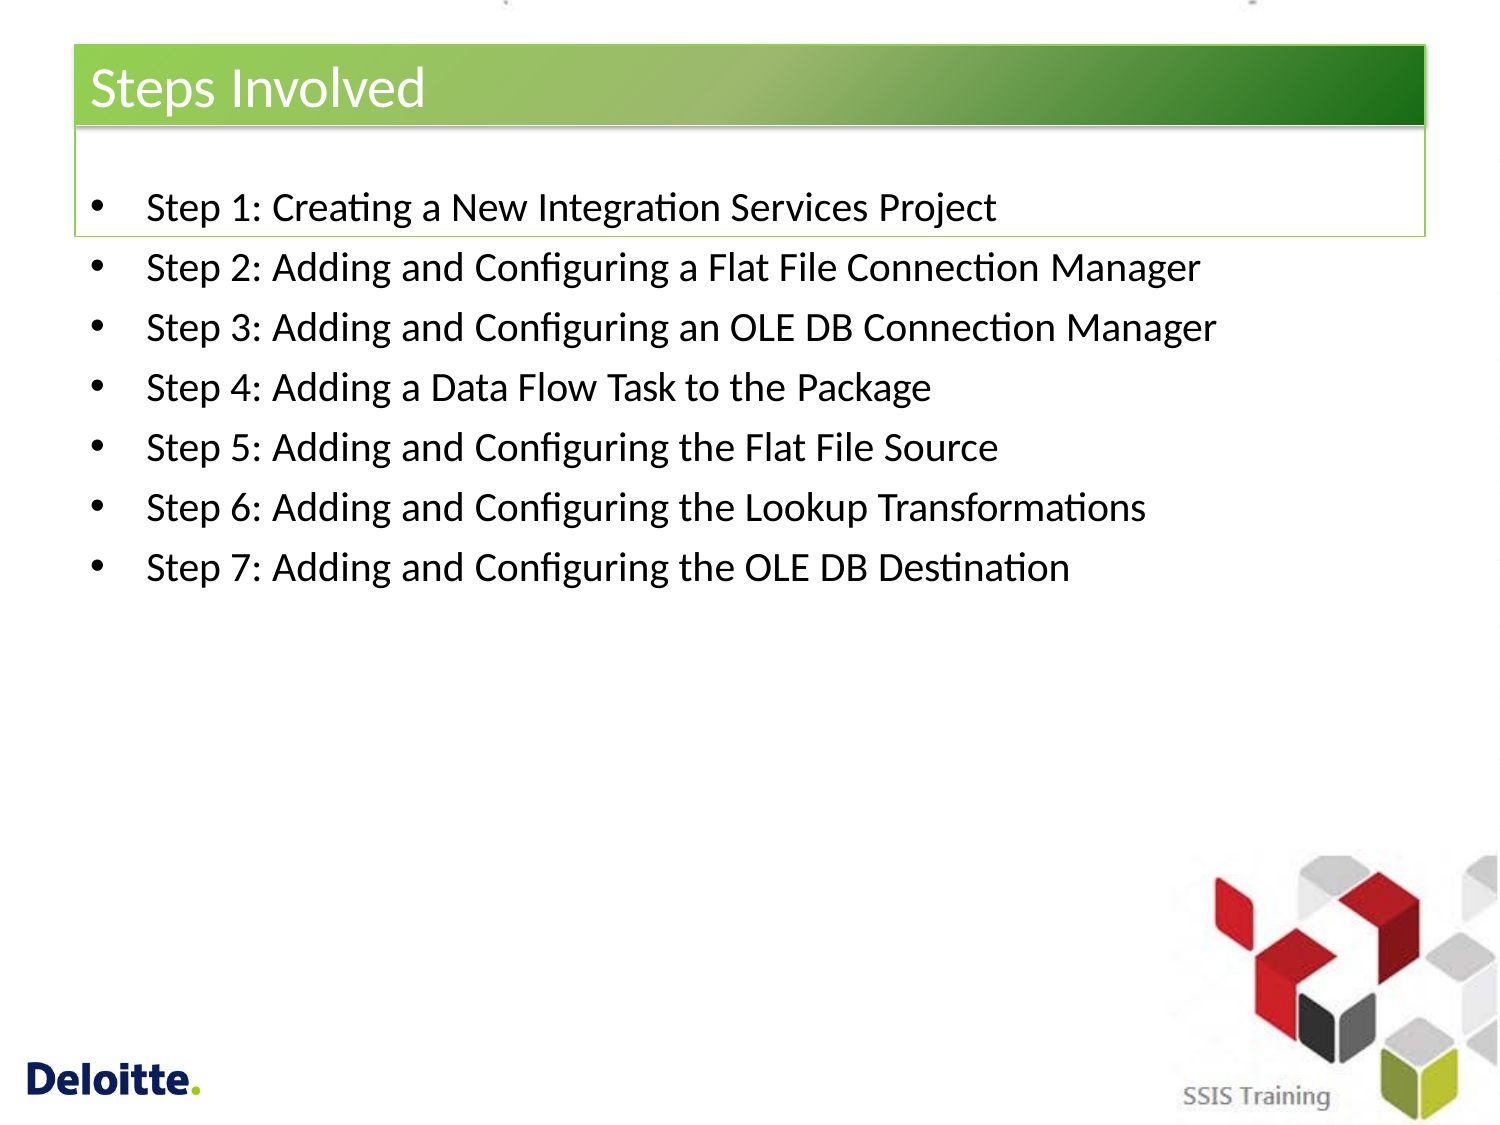

# Steps Involved
Step 1: Creating a New Integration Services Project
Step 2: Adding and Configuring a Flat File Connection Manager
Step 3: Adding and Configuring an OLE DB Connection Manager
Step 4: Adding a Data Flow Task to the Package
Step 5: Adding and Configuring the Flat File Source
Step 6: Adding and Configuring the Lookup Transformations
Step 7: Adding and Configuring the OLE DB Destination